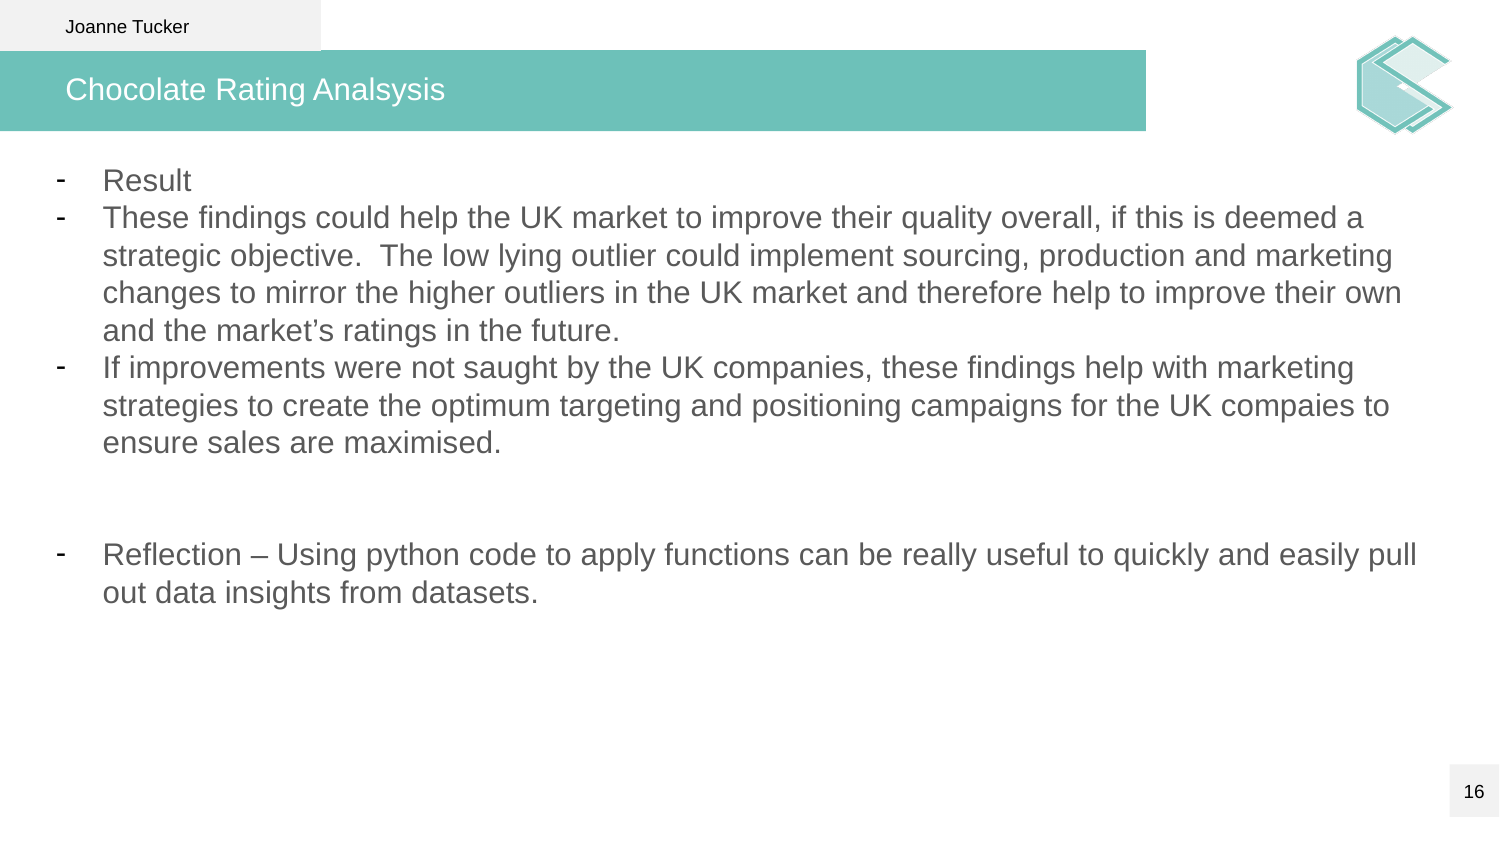

Joanne Tucker

# Chocolate Rating Analsysis
Result
These findings could help the UK market to improve their quality overall, if this is deemed a strategic objective.  The low lying outlier could implement sourcing, production and marketing changes to mirror the higher outliers in the UK market and therefore help to improve their own and the market’s ratings in the future.
If improvements were not saught by the UK companies, these findings help with marketing strategies to create the optimum targeting and positioning campaigns for the UK compaies to ensure sales are maximised.

Reflection – Using python code to apply functions can be really useful to quickly and easily pull out data insights from datasets.